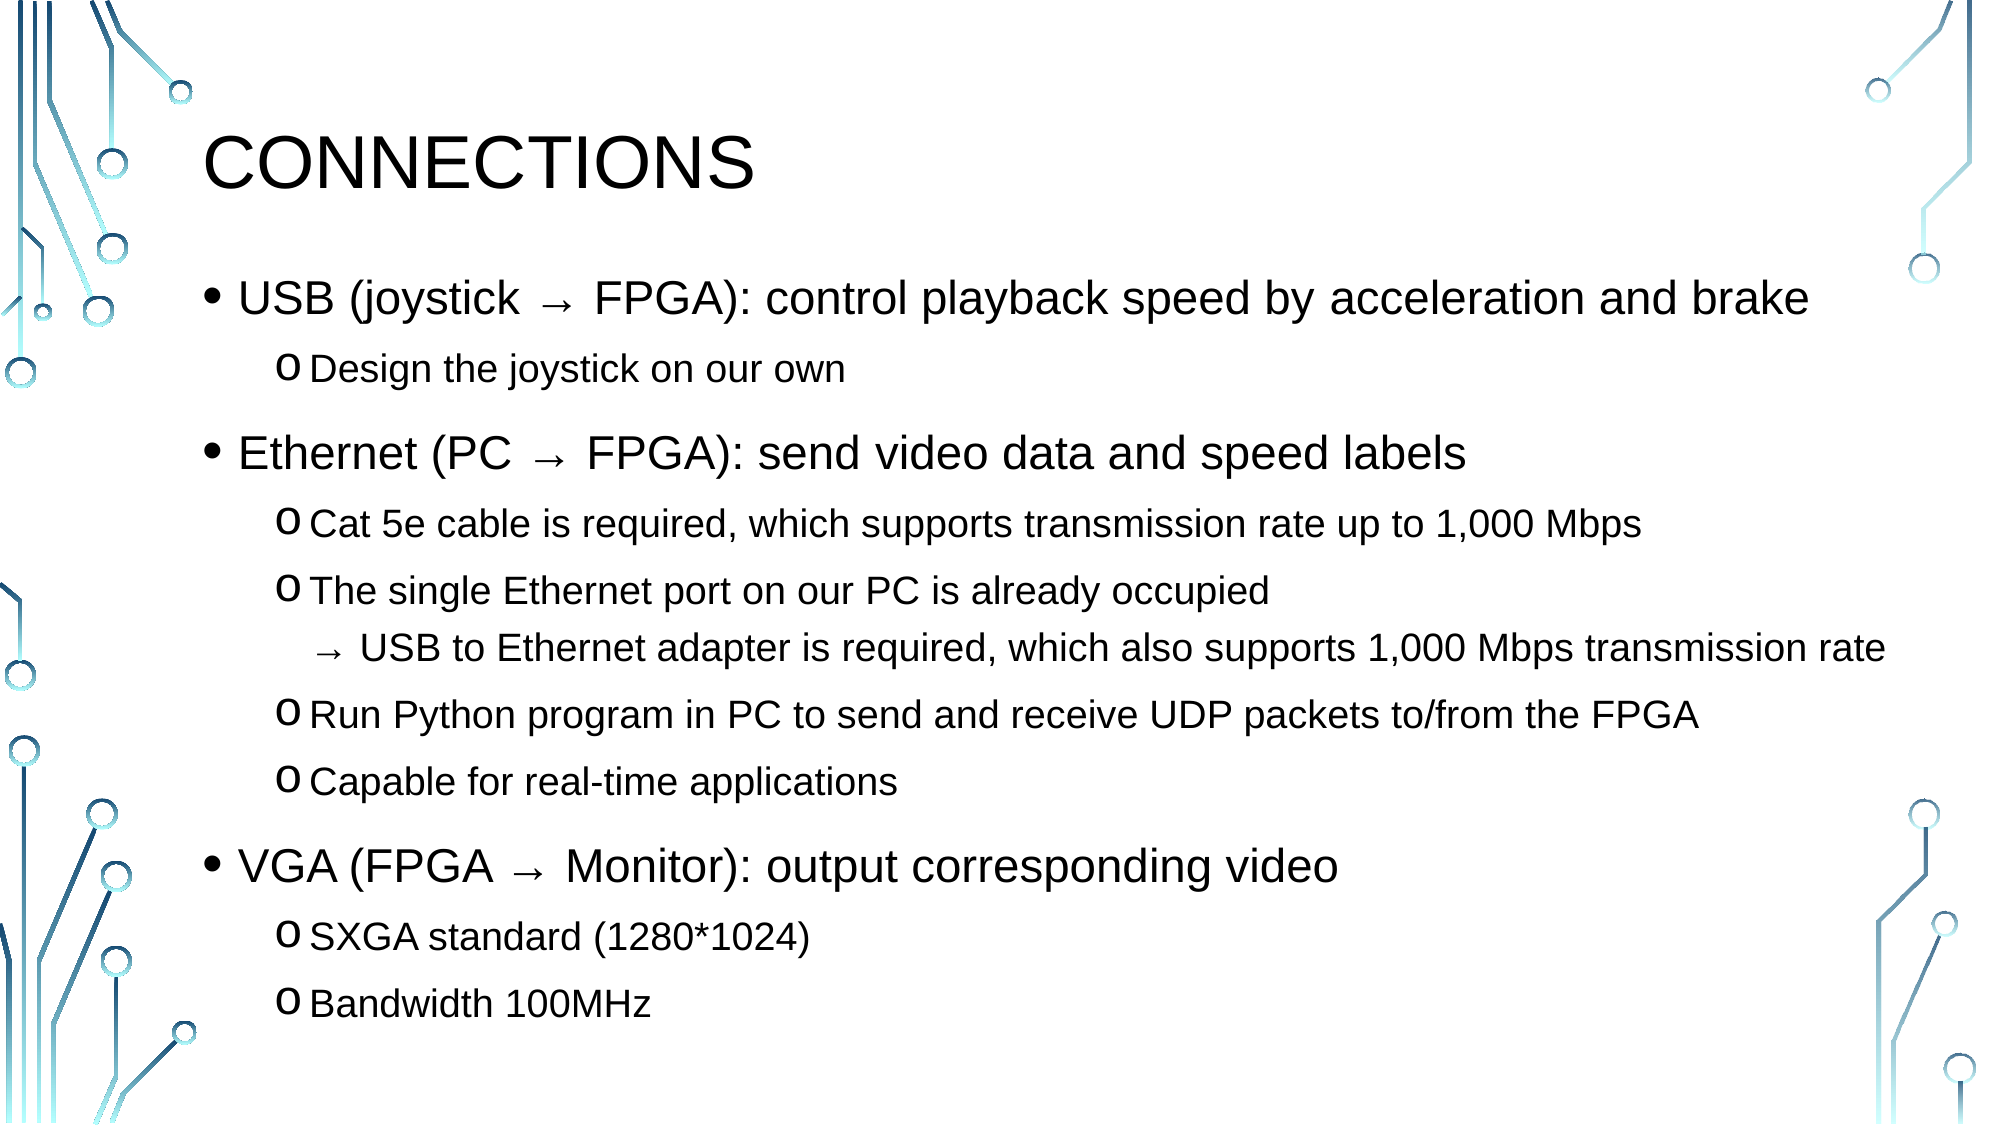

# Connections
USB (joystick → FPGA): control playback speed by acceleration and brake
Design the joystick on our own
Ethernet (PC → FPGA): send video data and speed labels
Cat 5e cable is required, which supports transmission rate up to 1,000 Mbps
The single Ethernet port on our PC is already occupied
→ USB to Ethernet adapter is required, which also supports 1,000 Mbps transmission rate
Run Python program in PC to send and receive UDP packets to/from the FPGA
Capable for real-time applications
VGA (FPGA → Monitor): output corresponding video
SXGA standard (1280*1024)
Bandwidth 100MHz